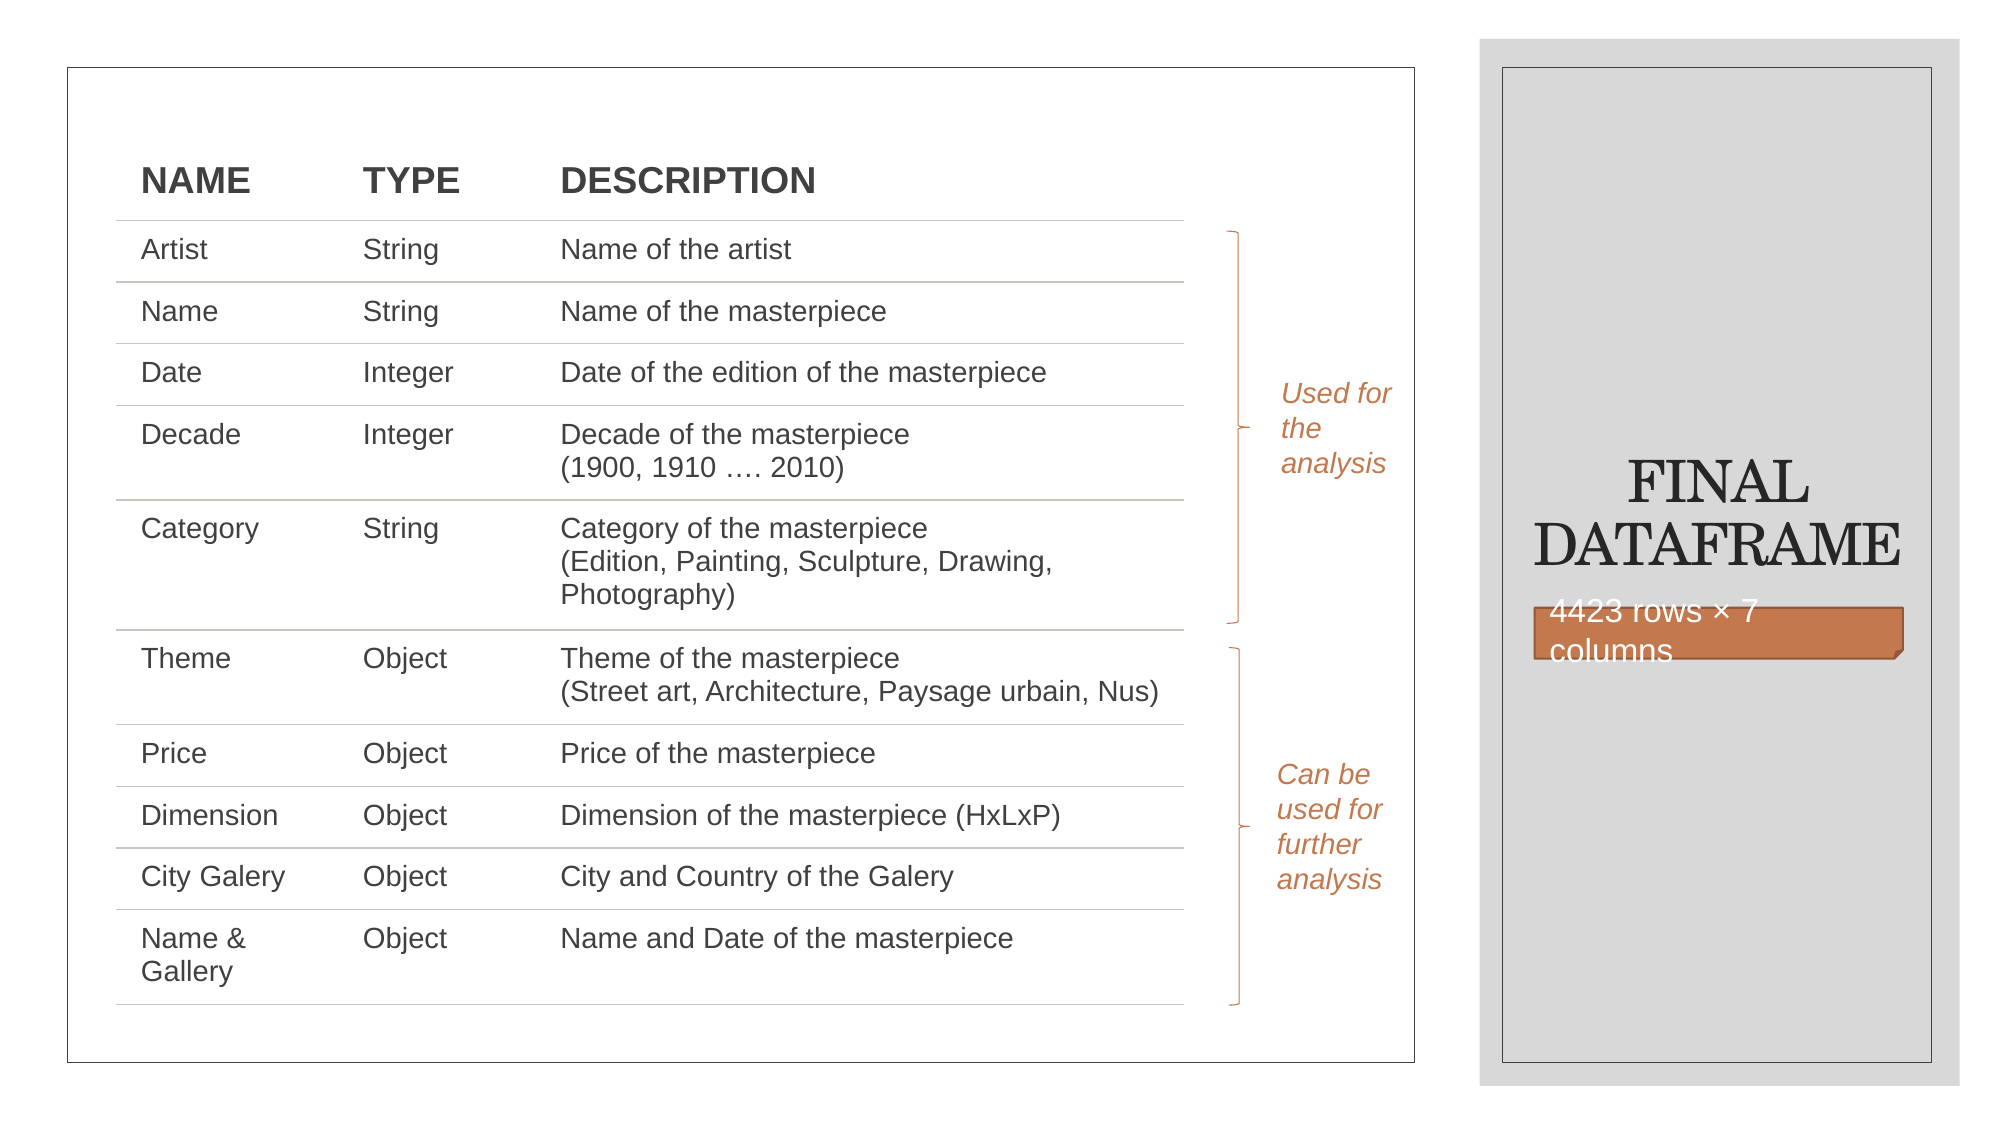

| NAME | TYPE | DESCRIPTION |
| --- | --- | --- |
| Artist | String | Name of the artist |
| Name | String | Name of the masterpiece |
| Date | Integer | Date of the edition of the masterpiece |
| Decade | Integer | Decade of the masterpiece (1900, 1910 …. 2010) |
| Category | String | Category of the masterpiece (Edition, Painting, Sculpture, Drawing, Photography) |
| Theme | Object | Theme of the masterpiece (Street art, Architecture, Paysage urbain, Nus) |
| Price | Object | Price of the masterpiece |
| Dimension | Object | Dimension of the masterpiece (HxLxP) |
| City Galery | Object | City and Country of the Galery |
| Name & Gallery | Object | Name and Date of the masterpiece |

Used for the analysis
# FINAL DATAFRAME
4423 rows × 7 columns

Can be used for further analysis